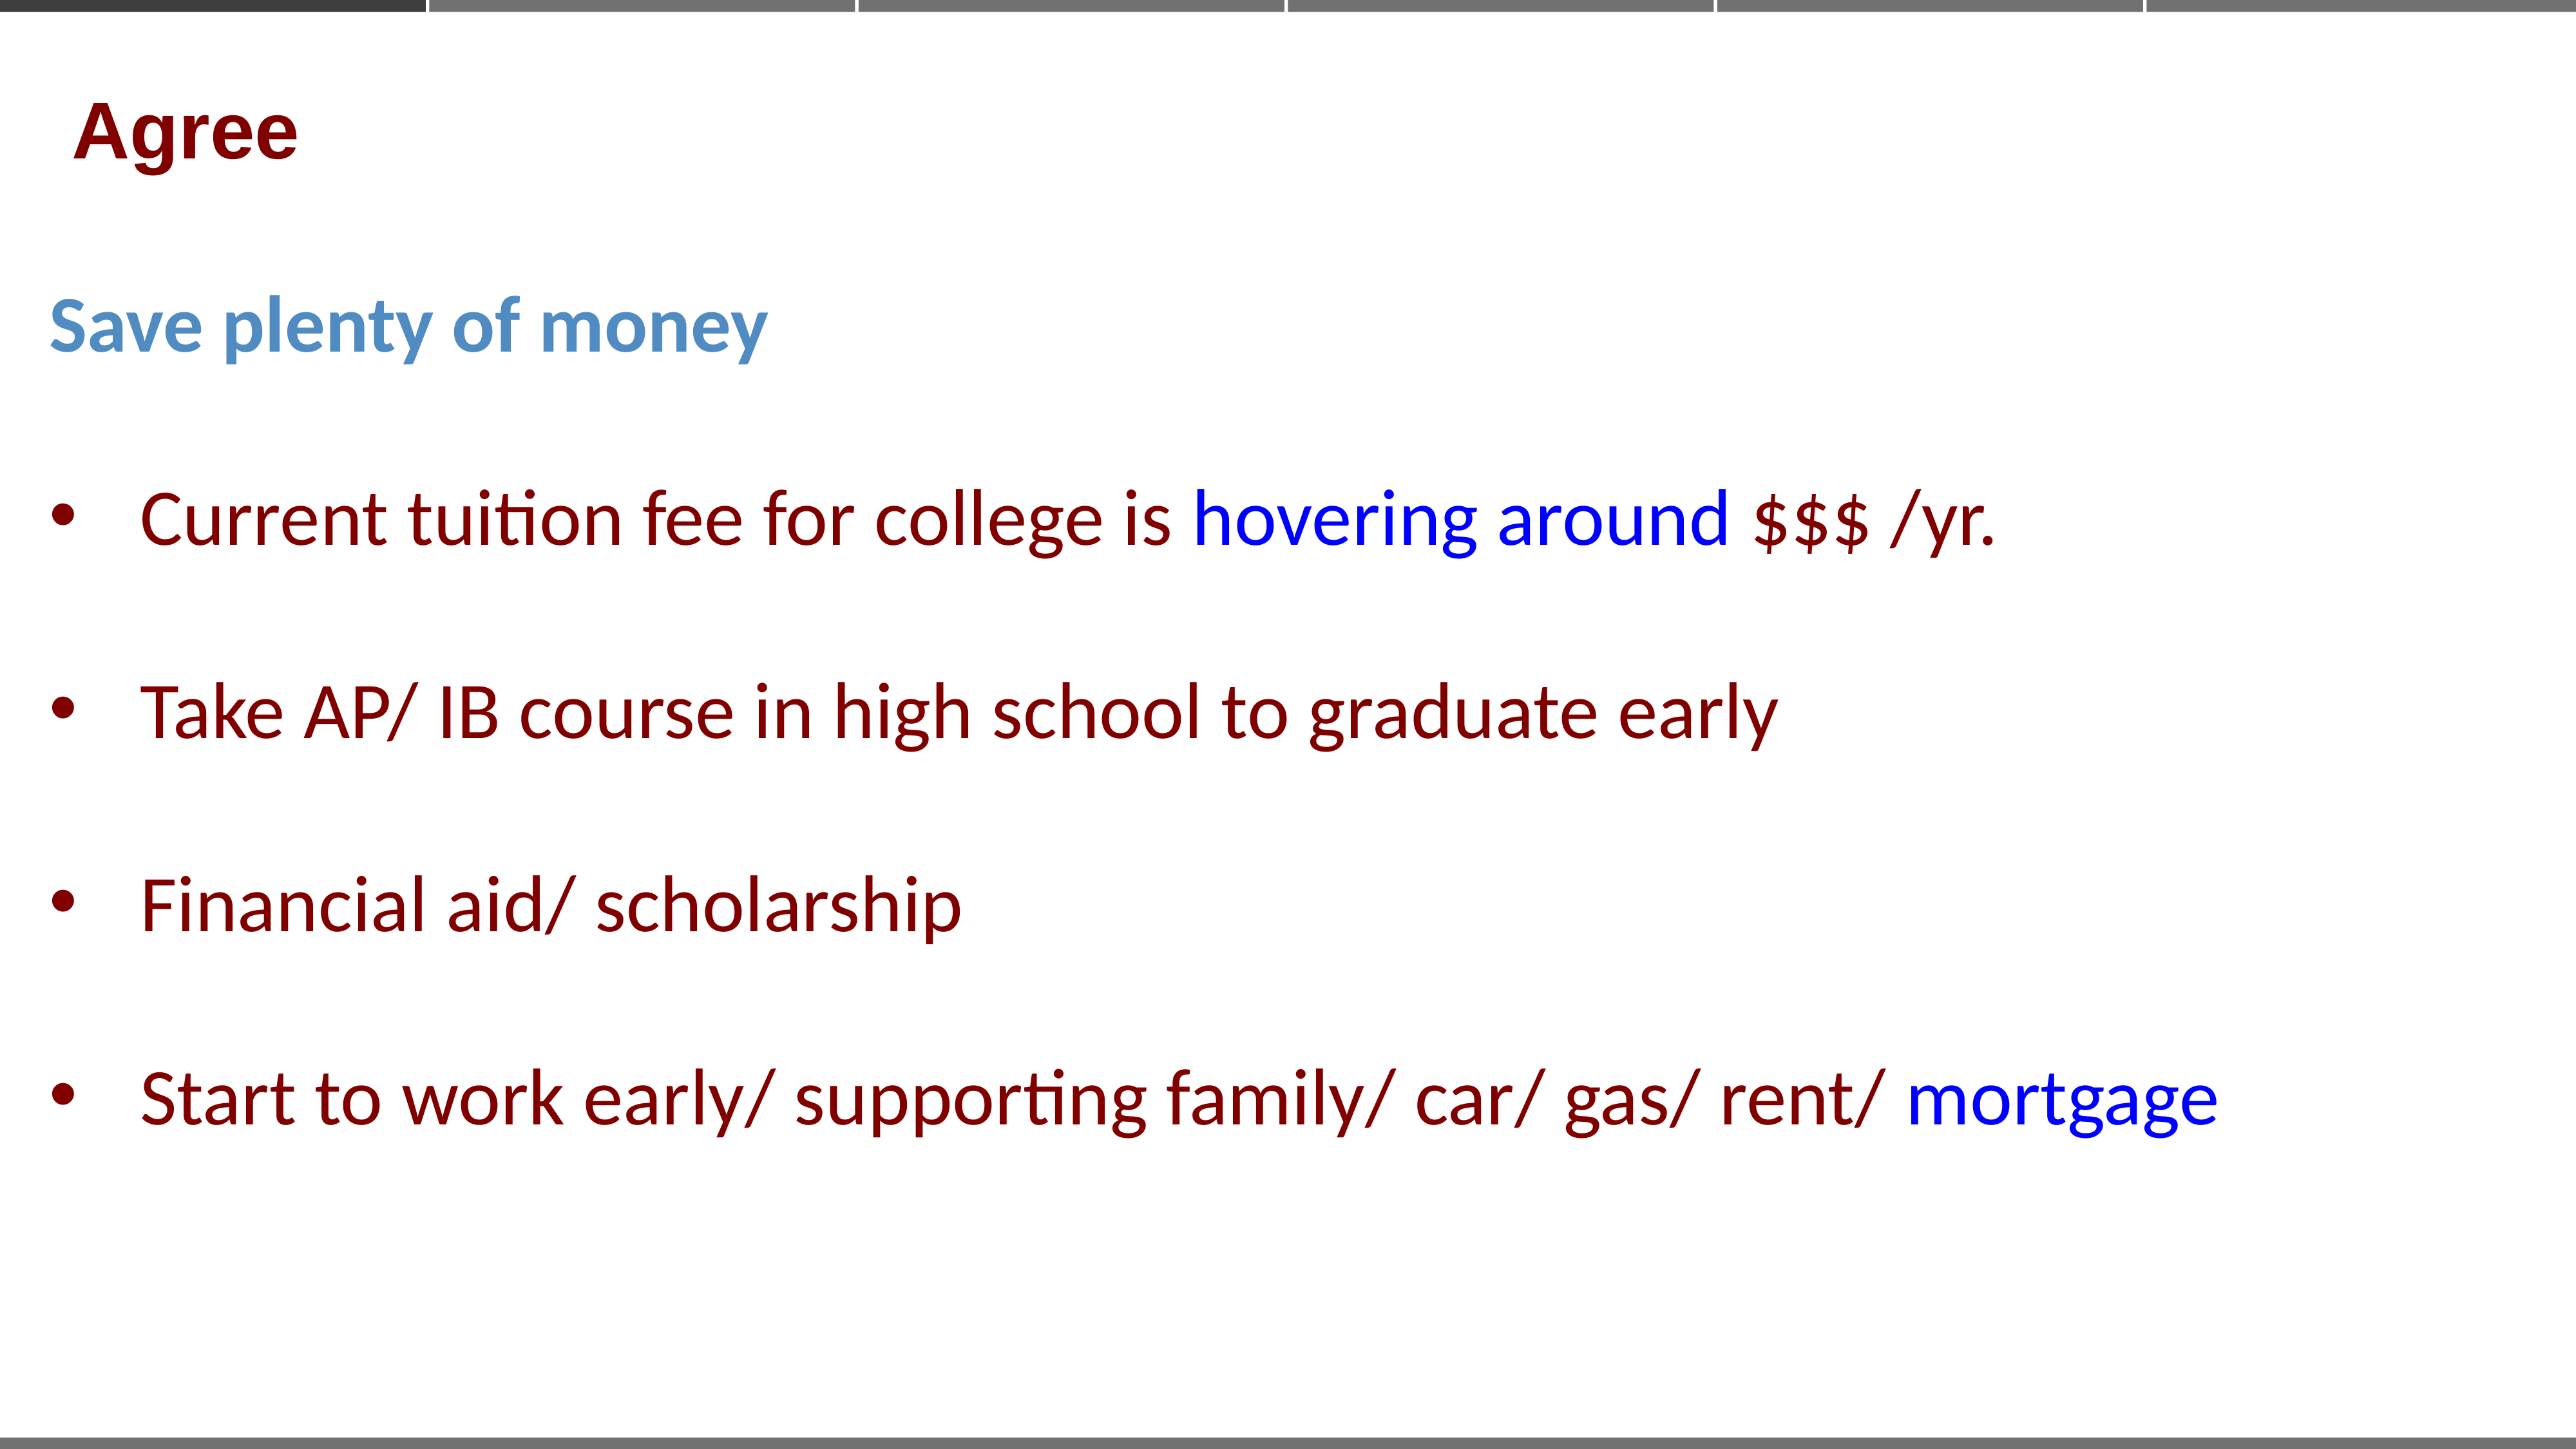

Agree

Save plenty of money

Current tuition fee for college is hovering around $$$ /yr.

Take AP/ IB course in high school to graduate early

Financial aid/ scholarship

Start to work early/ supporting family/ car/ gas/ rent/ mortgage